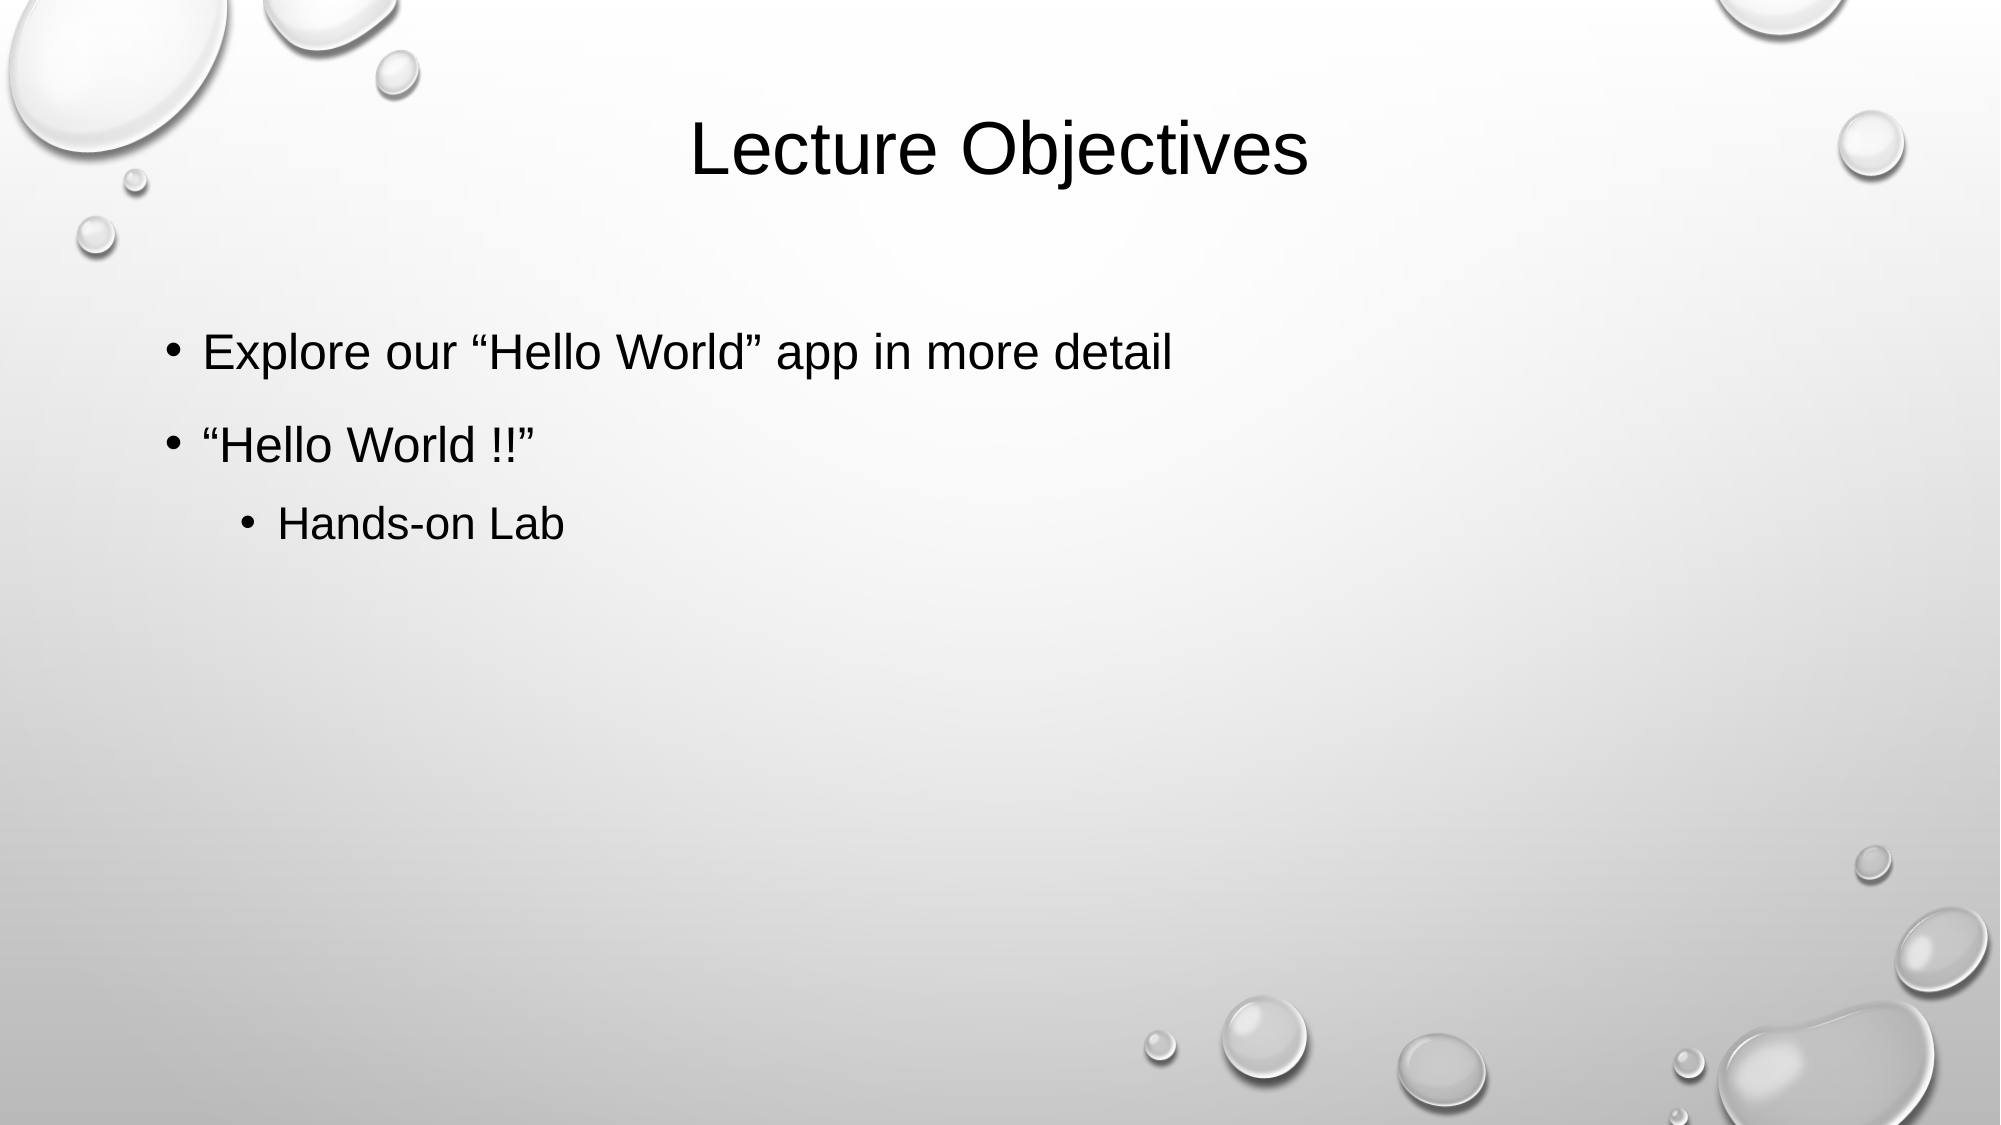

# Lecture Objectives
Explore our “Hello World” app in more detail
“Hello World !!”
Hands-on Lab